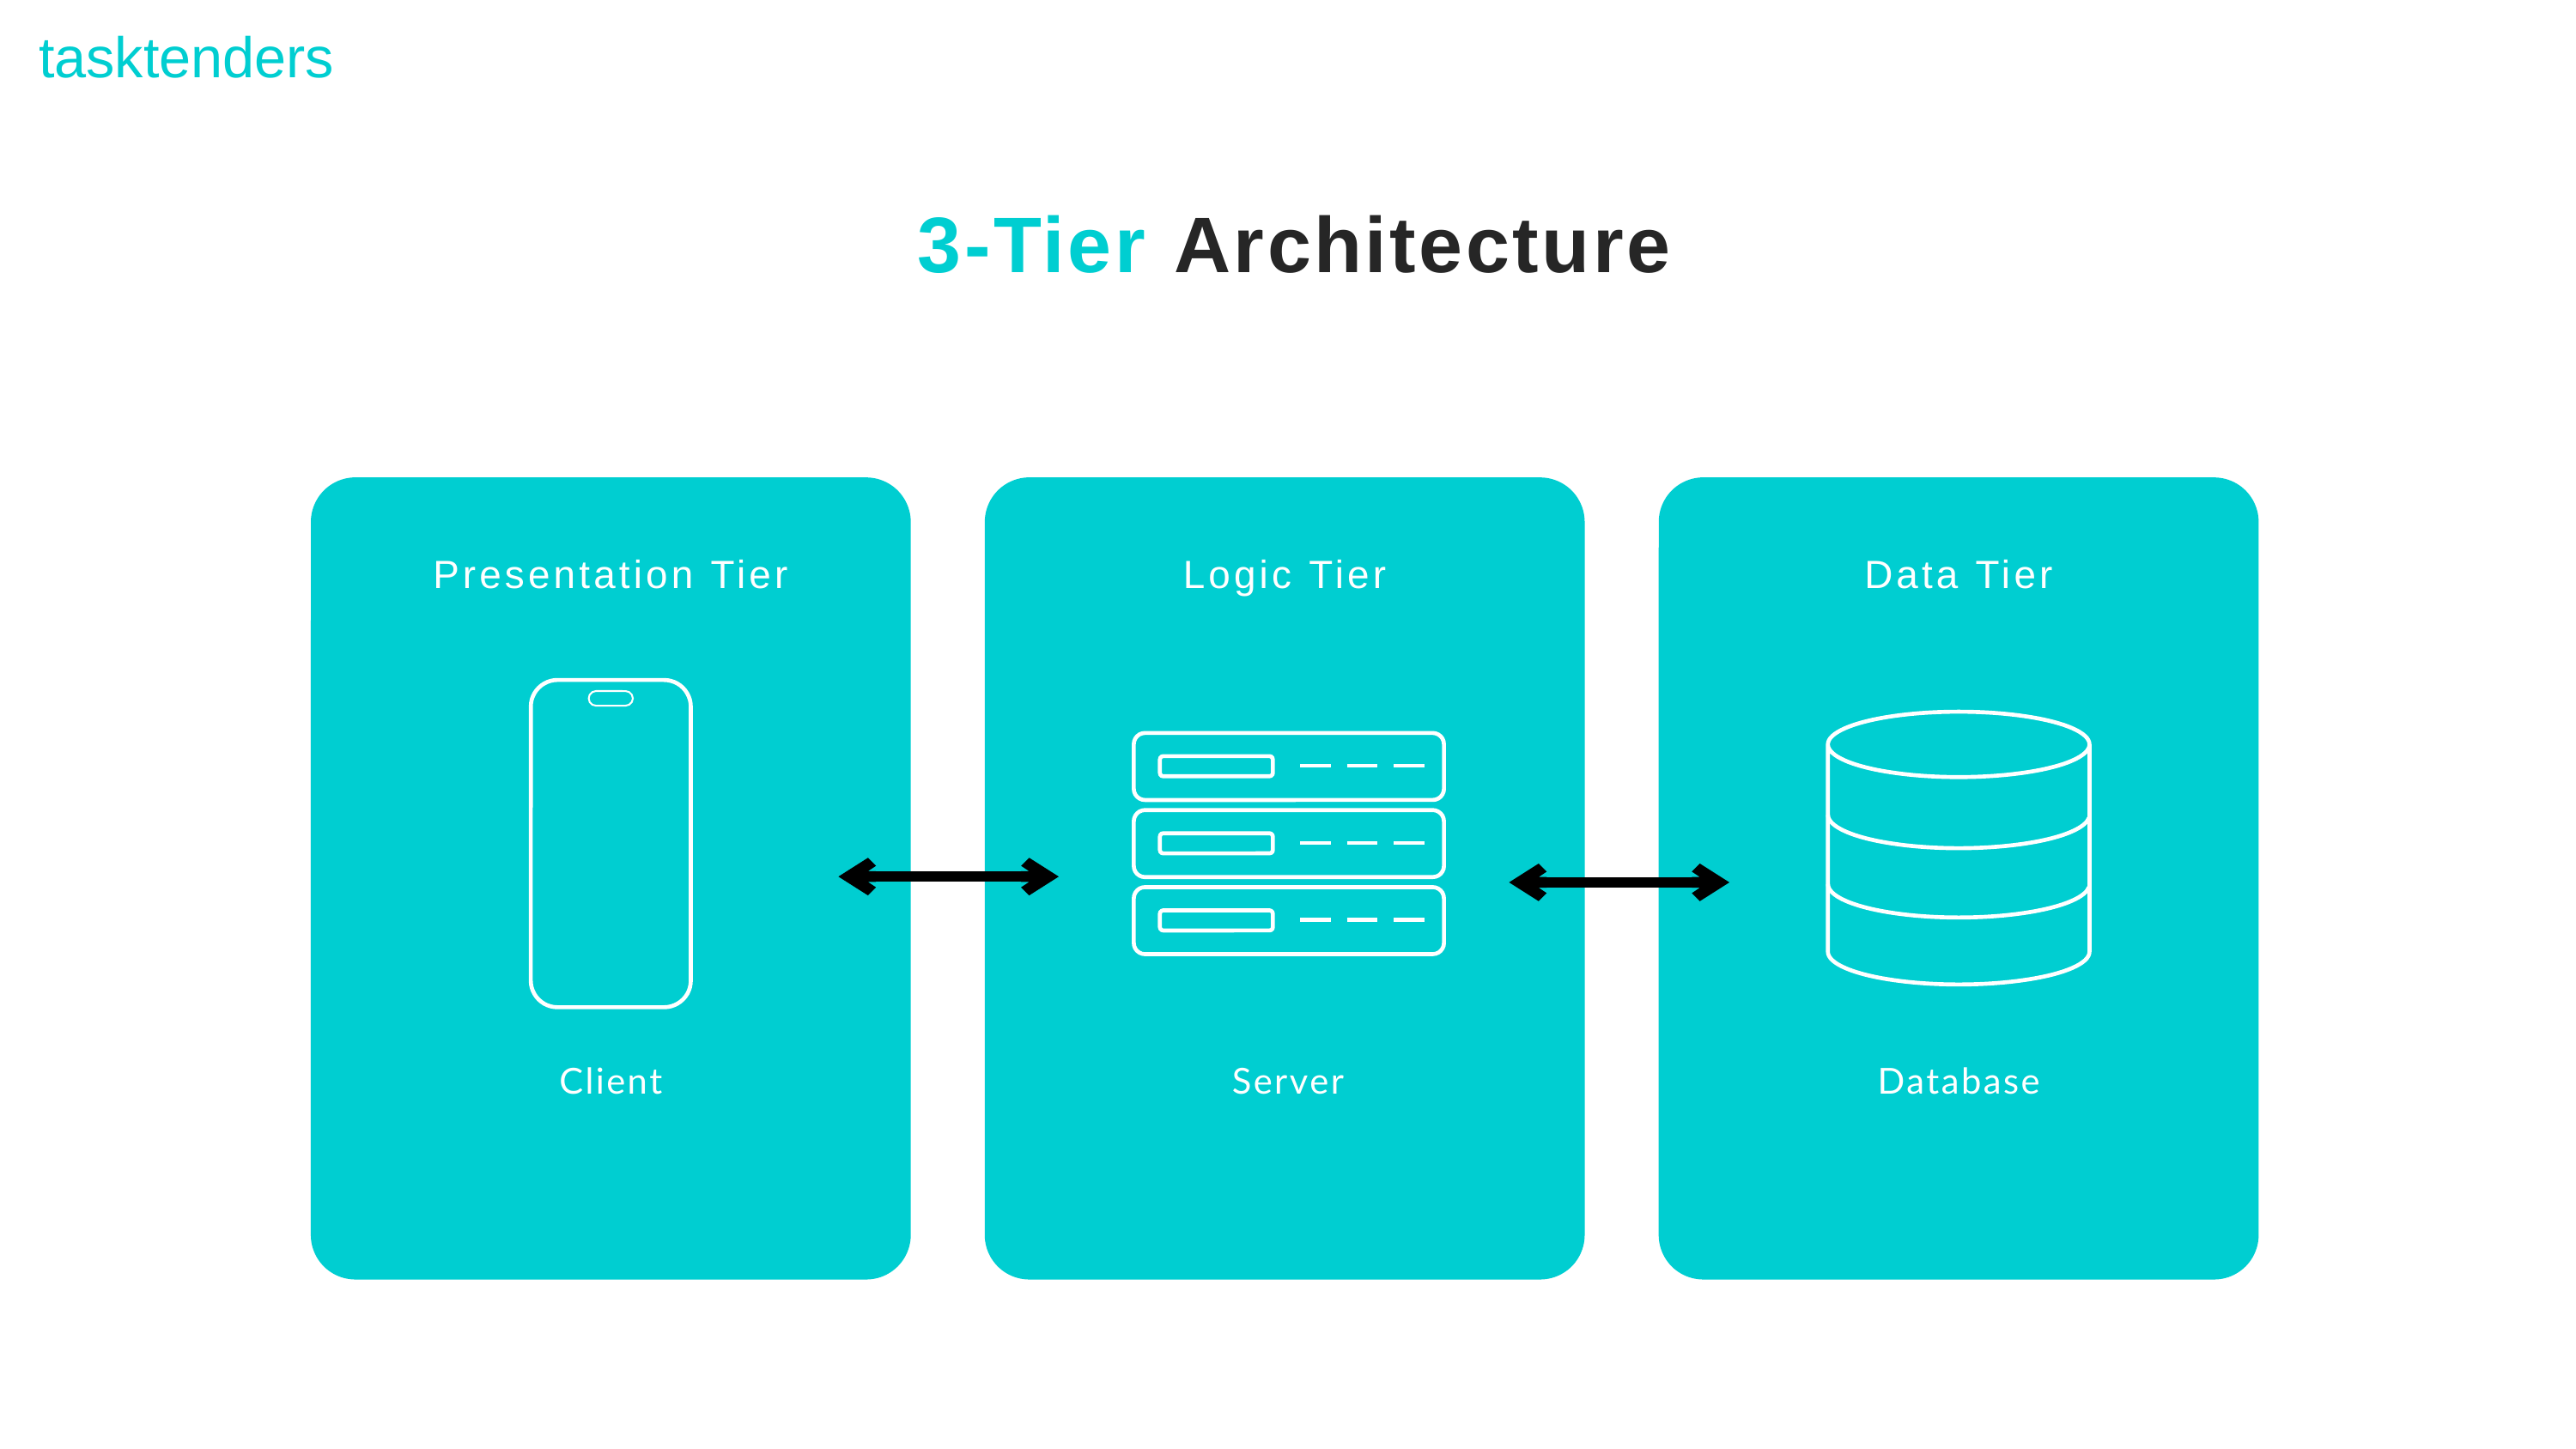

tasktenders

3-Tier Architecture

Presentation Tier
Logic Tier
Data Tier

Client
Database
Server